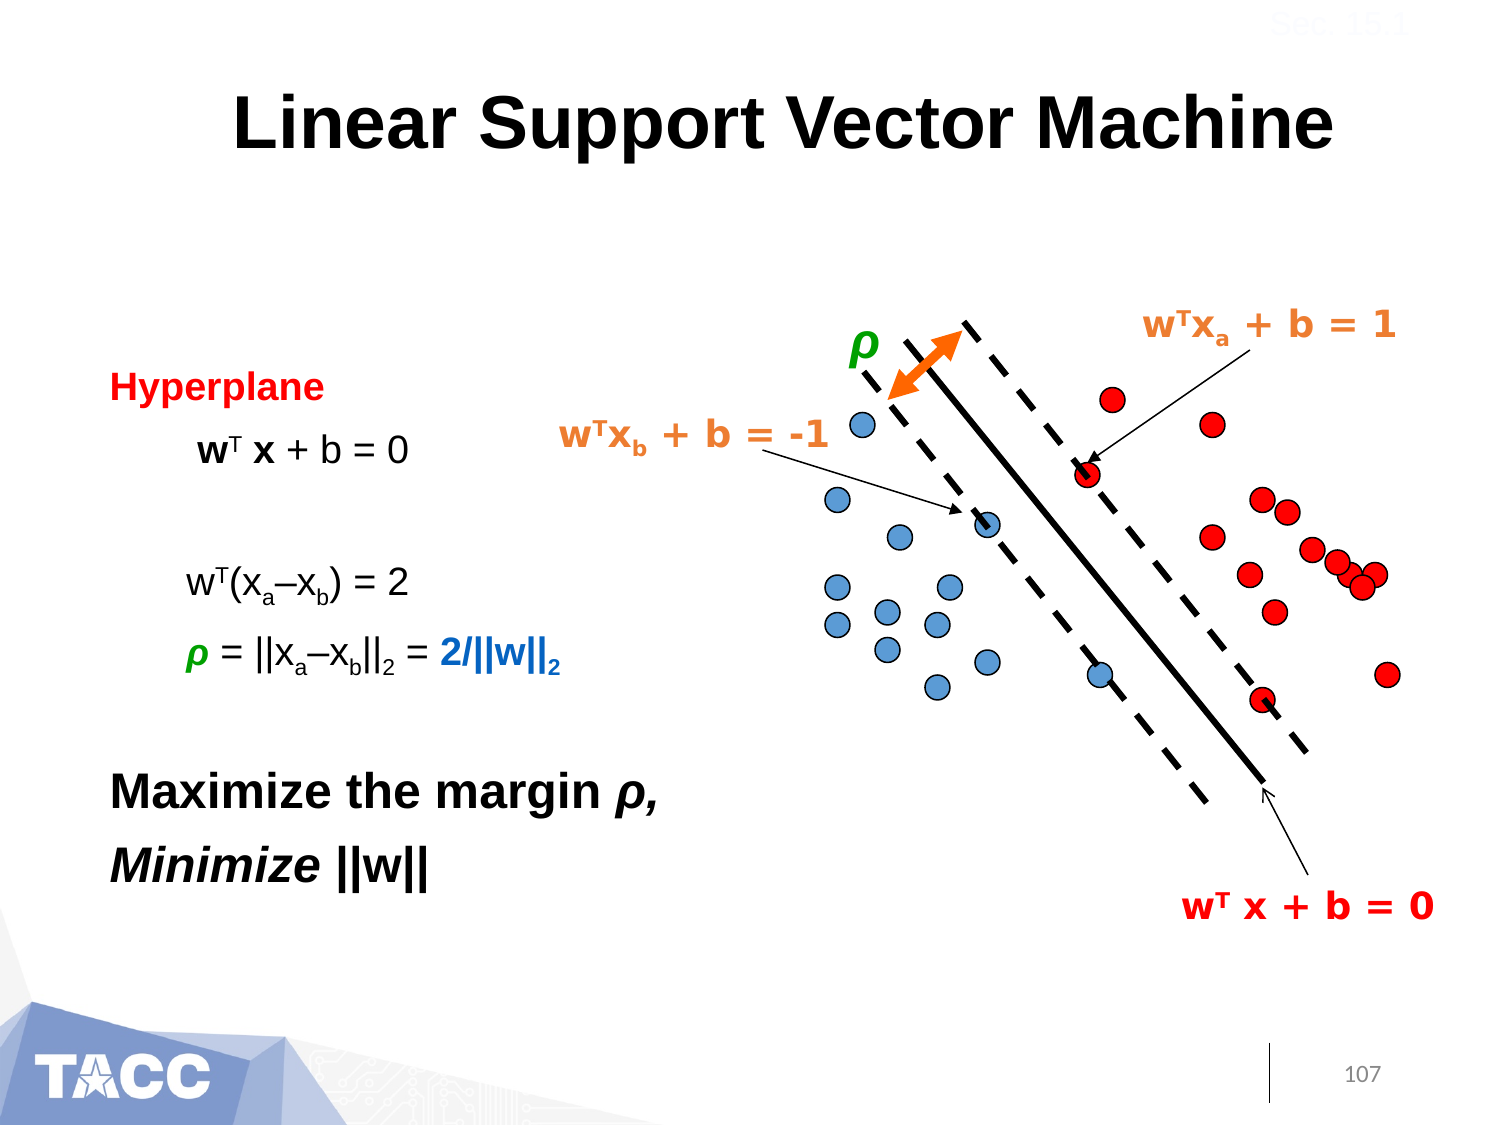

Sec. 15.1
# Linear Support Vector Machine

Hyperplane
        wT x + b = 0

       wT(xa–xb) = 2
 	ρ = ||xa–xb||2 = 2/||w||2

Maximize the margin ρ,
Minimize ||w||

wTxa + b = 1
ρ

wTxb + b = -1

wT x + b = 0
107